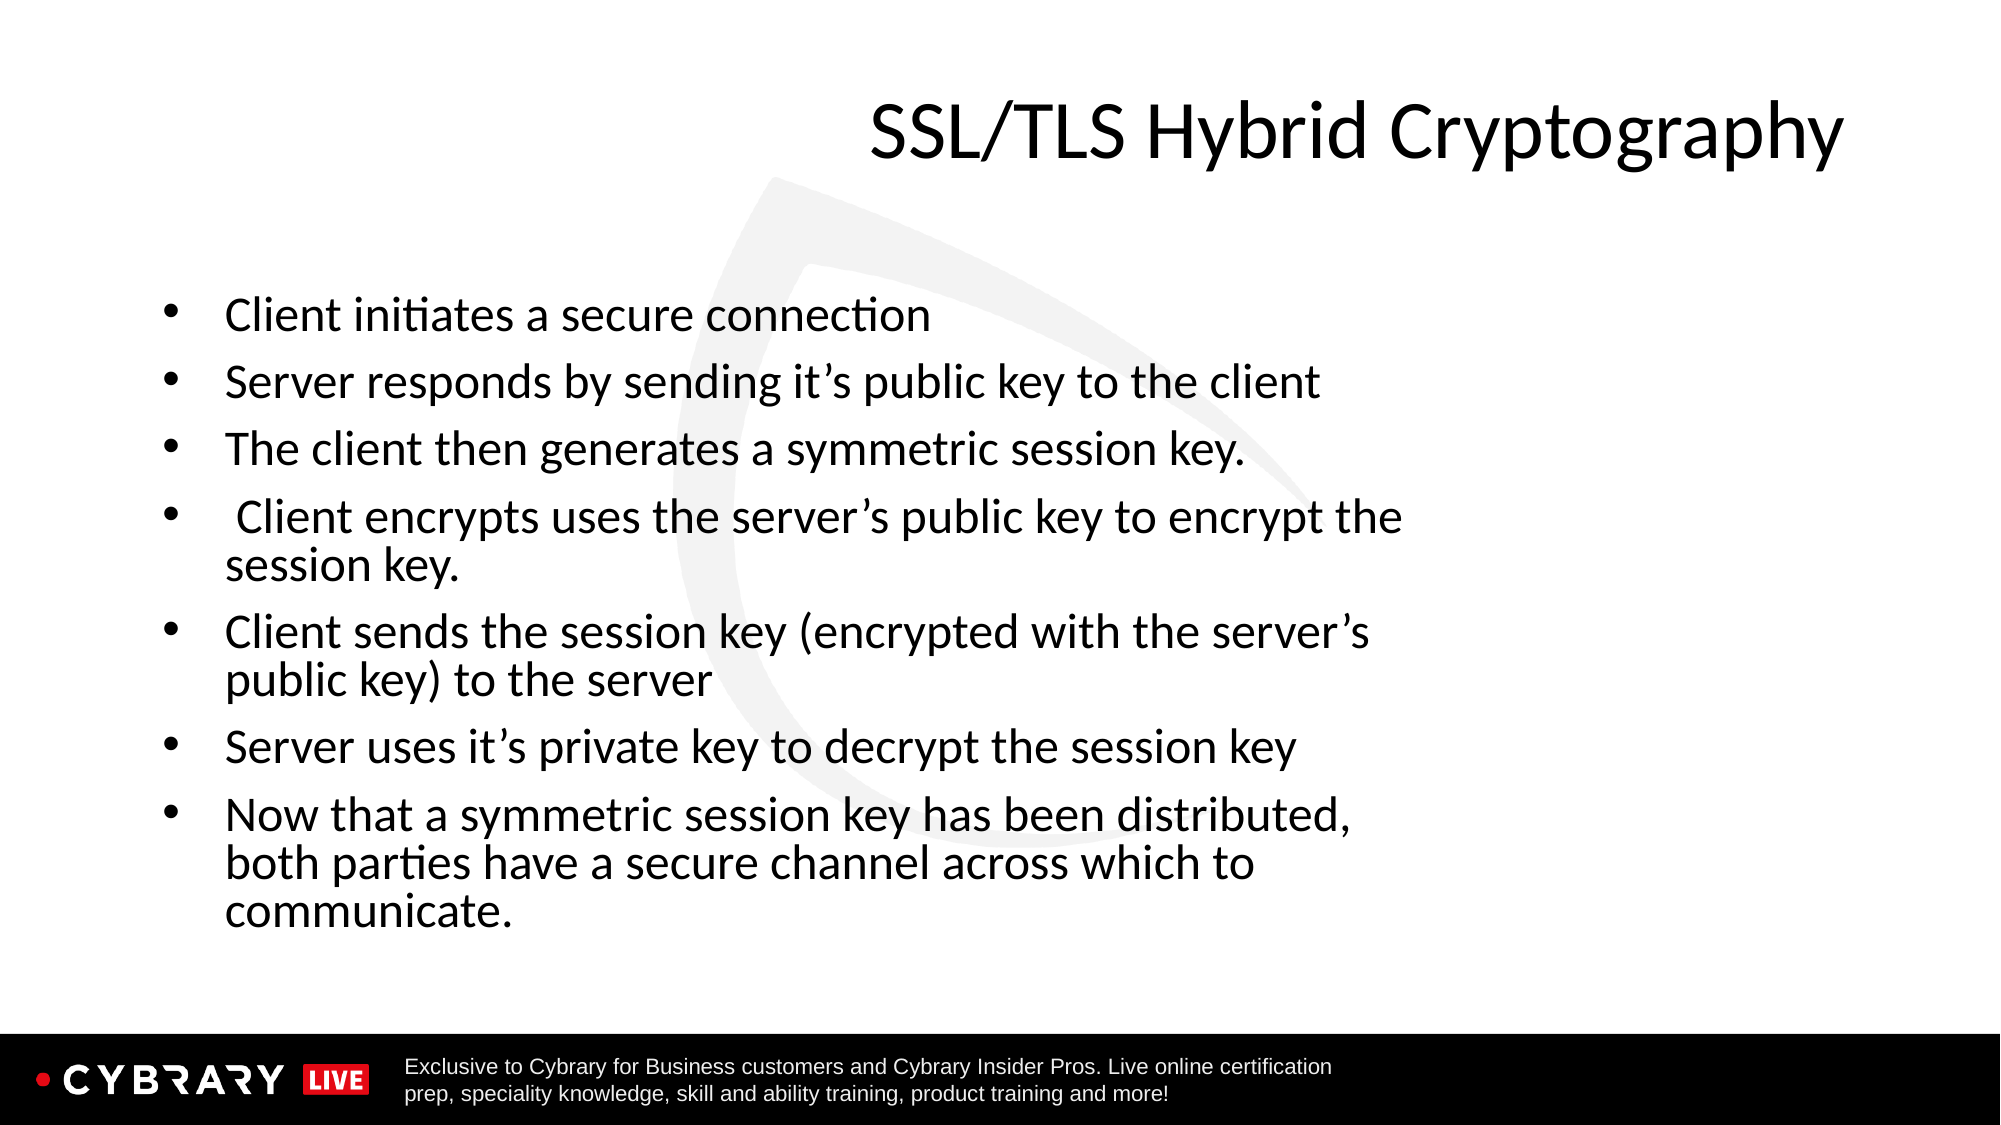

# SSL/TLS Hybrid Cryptography
Client initiates a secure connection
Server responds by sending it’s public key to the client
The client then generates a symmetric session key.
 Client encrypts uses the server’s public key to encrypt the session key.
Client sends the session key (encrypted with the server’s public key) to the server
Server uses it’s private key to decrypt the session key
Now that a symmetric session key has been distributed, both parties have a secure channel across which to communicate.

166